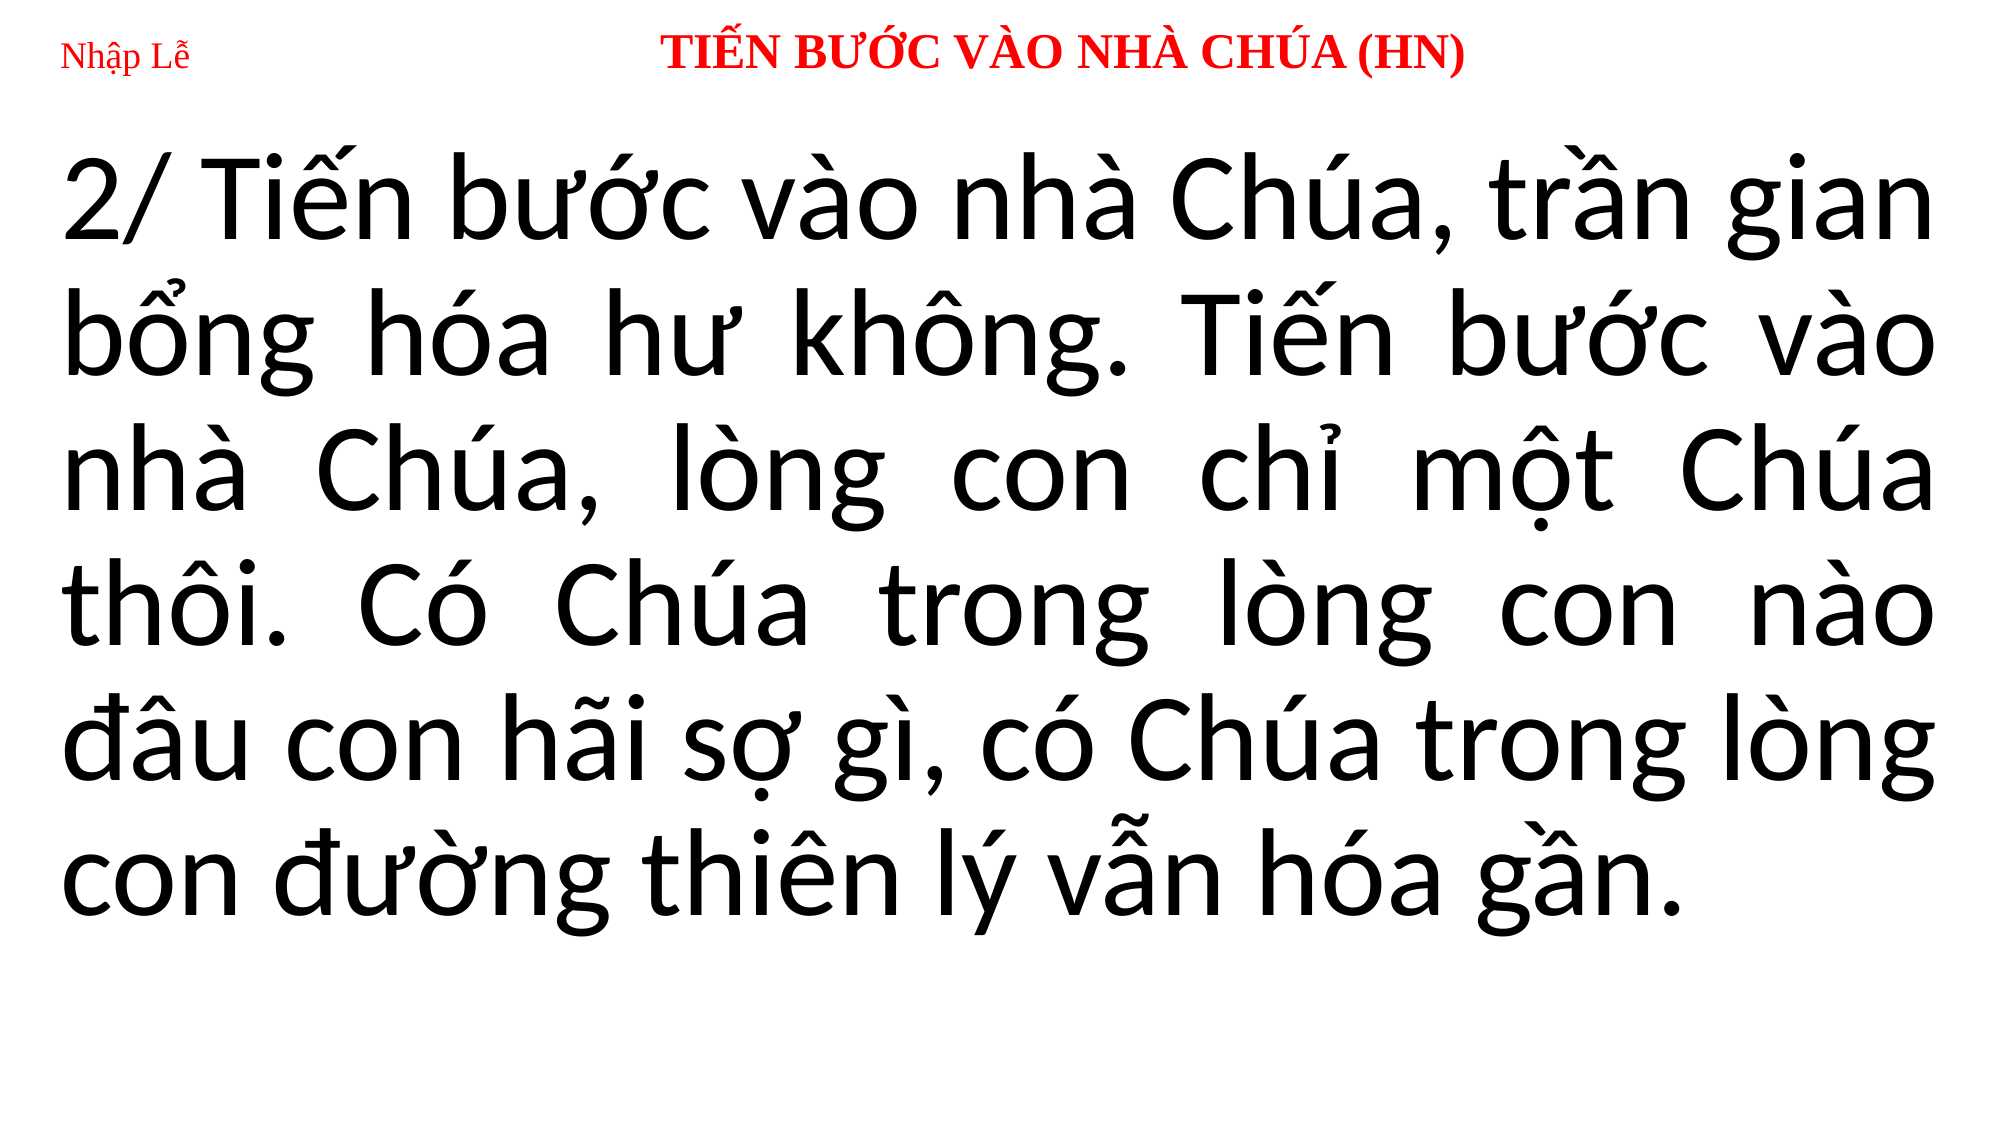

# Nhập Lễ                         		TIẾN BƯỚC VÀO NHÀ CHÚA (HN)
2/ Tiến bước vào nhà Chúa, trần gian bổng hóa hư không. Tiến bước vào nhà Chúa, lòng con chỉ một Chúa thôi. Có Chúa trong lòng con nào đâu con hãi sợ gì, có Chúa trong lòng con đường thiên lý vẫn hóa gần.